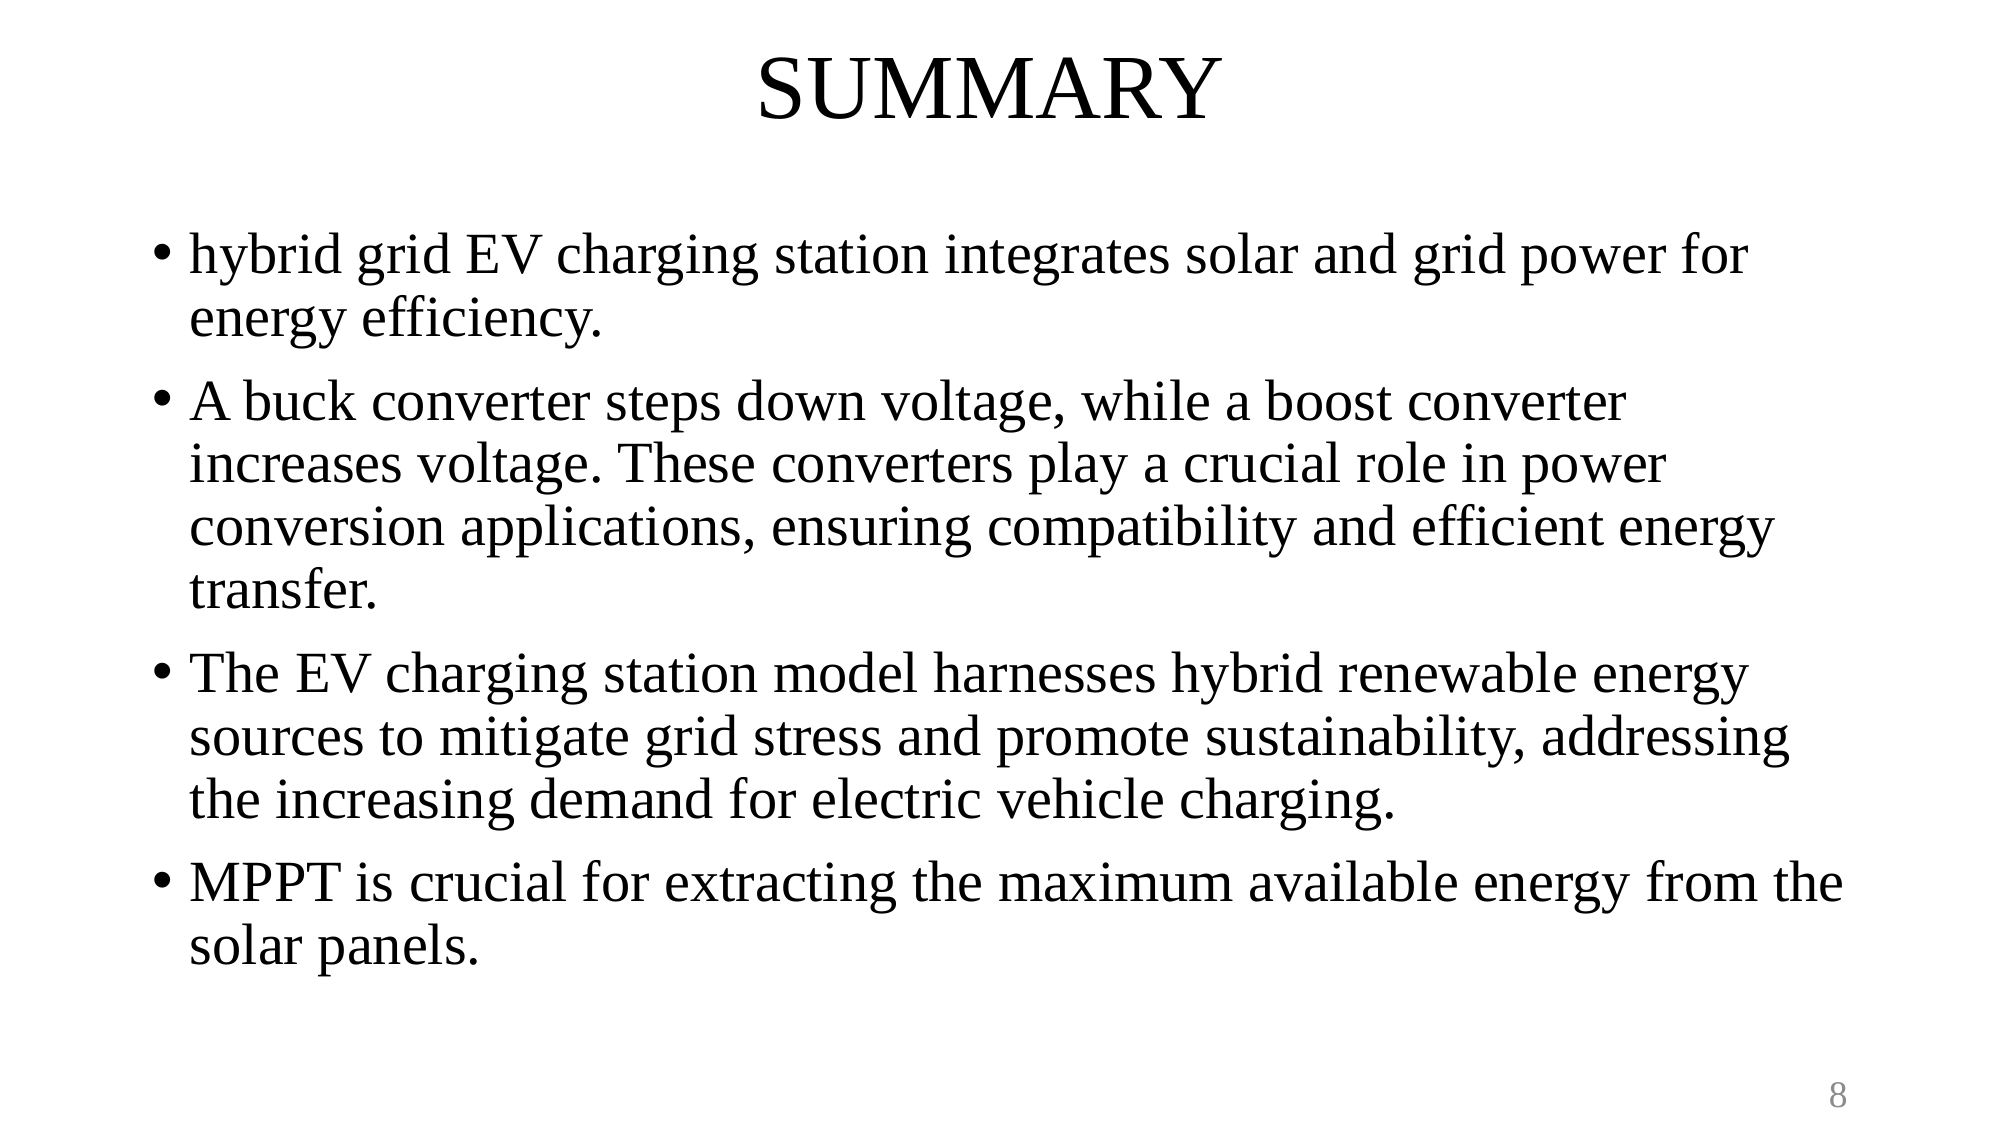

# SUMMARY
hybrid grid EV charging station integrates solar and grid power for energy efficiency.
A buck converter steps down voltage, while a boost converter increases voltage. These converters play a crucial role in power conversion applications, ensuring compatibility and efficient energy transfer.
The EV charging station model harnesses hybrid renewable energy sources to mitigate grid stress and promote sustainability, addressing the increasing demand for electric vehicle charging.
MPPT is crucial for extracting the maximum available energy from the solar panels.

8